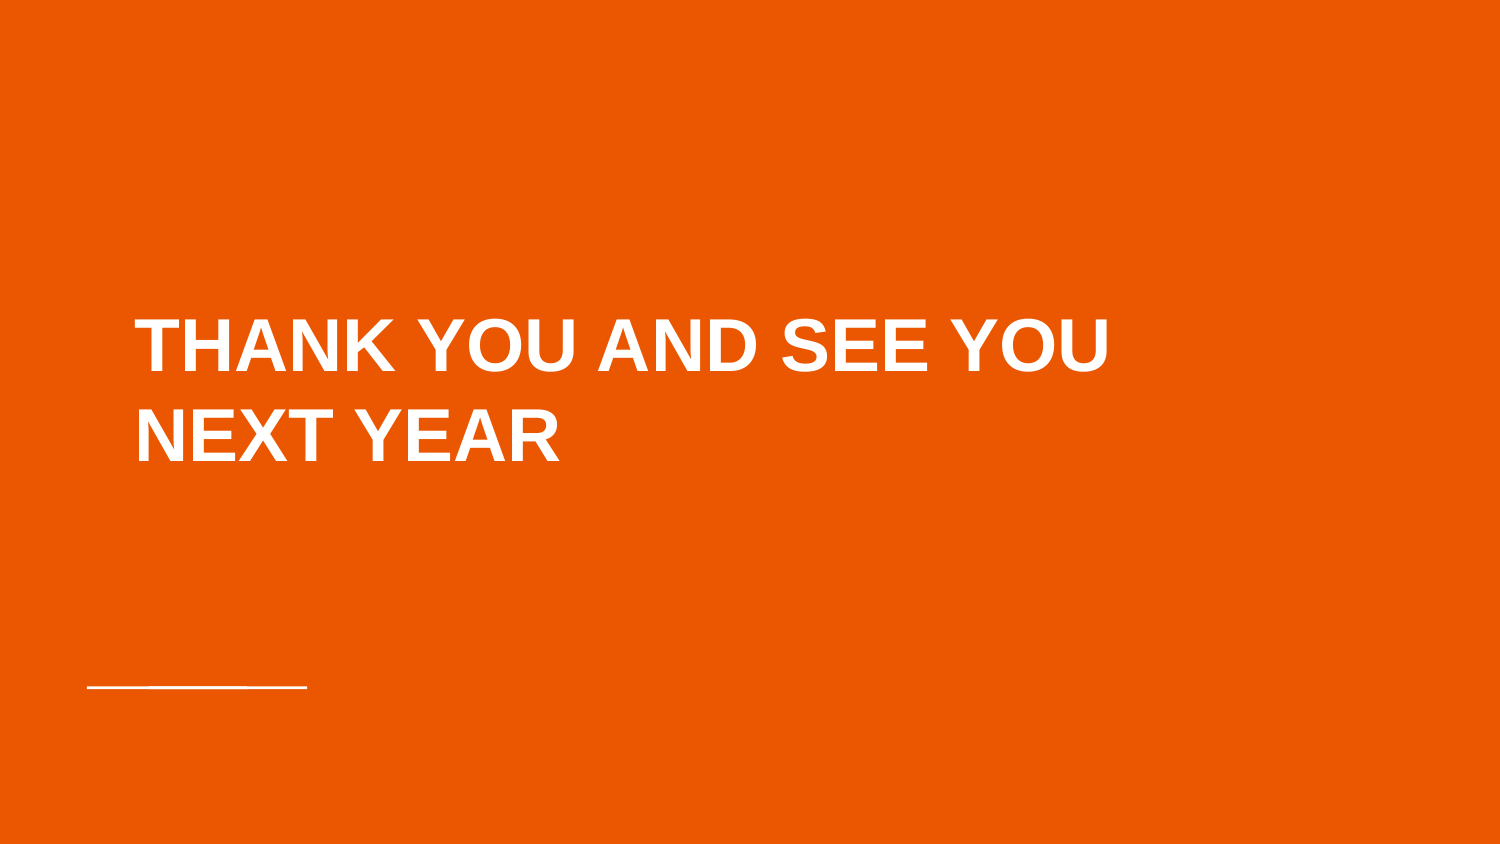

# THANK YOU AND SEE YOU NEXT YEAR